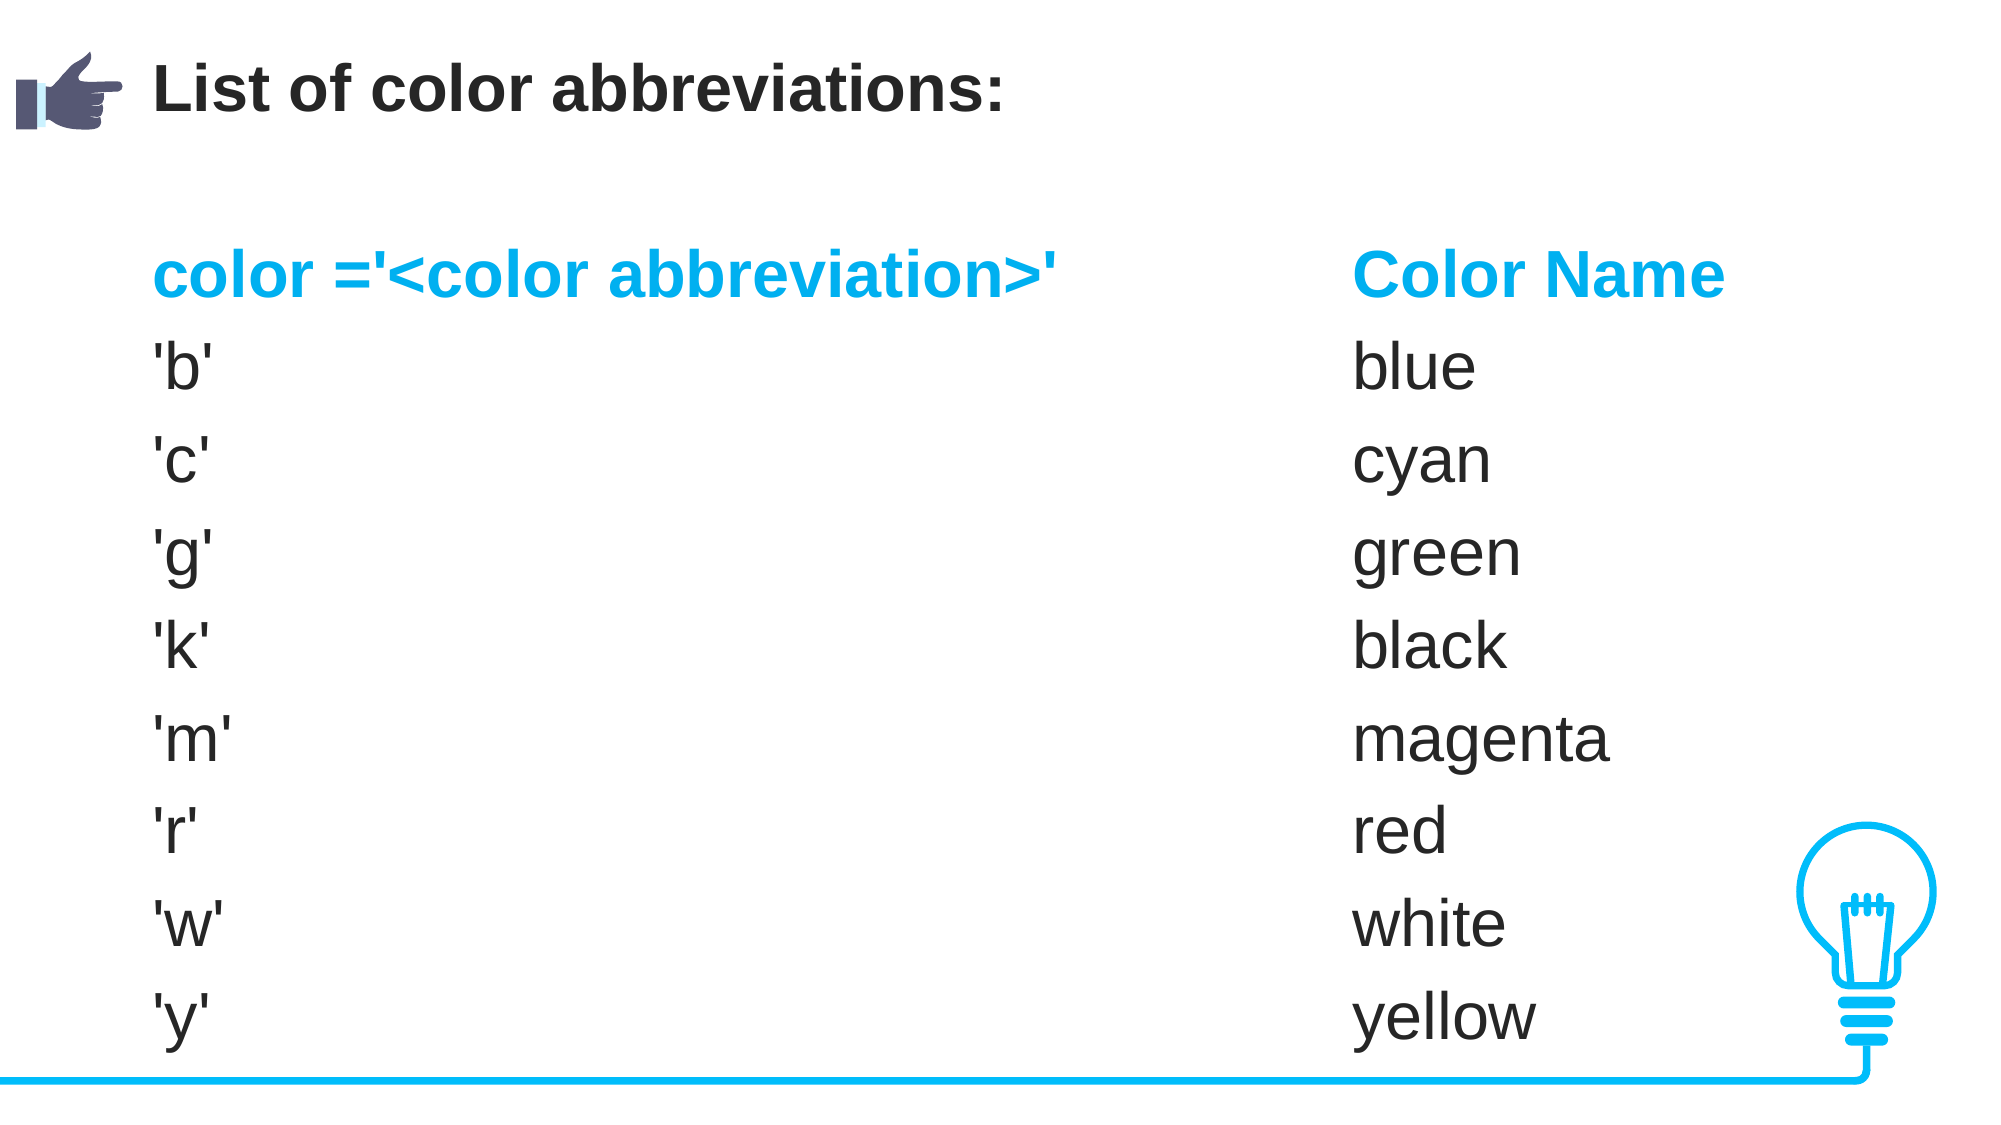

List of color abbreviations:

color ='<color abbreviation>'		Color Name
'b'								blue
'c'								cyan
'g'								green
'k'								black
'm'								magenta
'r'								red
'w'								white
'y'								yellow